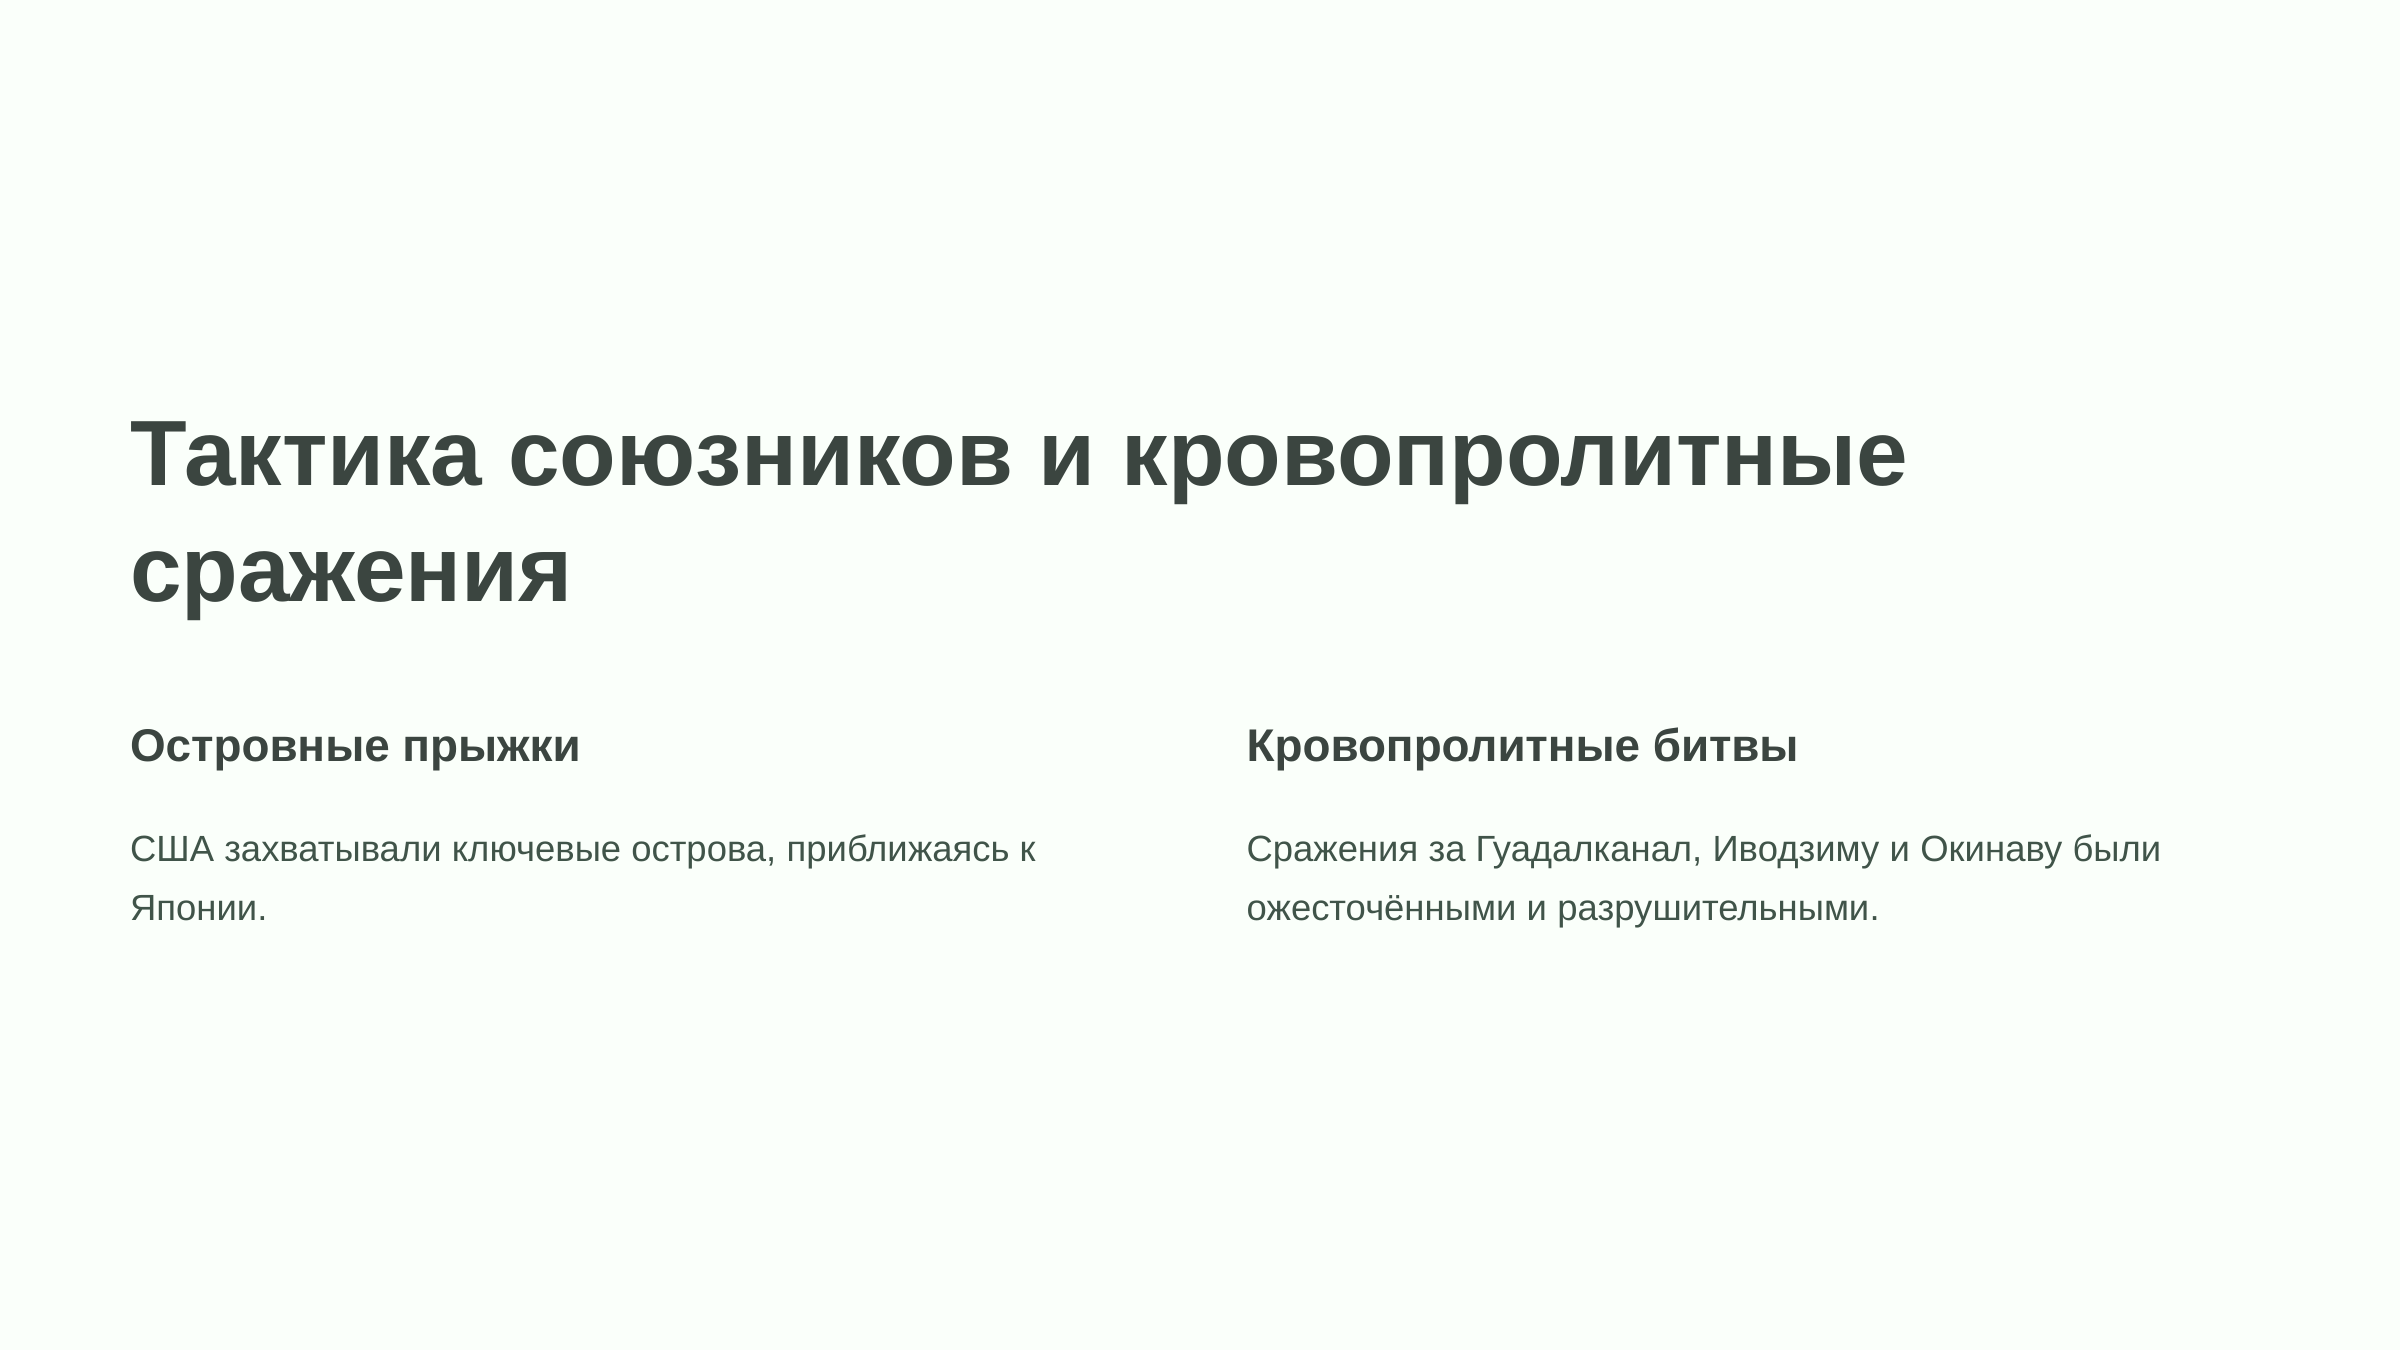

Тактика союзников и кровопролитные сражения
Островные прыжки
Кровопролитные битвы
США захватывали ключевые острова, приближаясь к Японии.
Сражения за Гуадалканал, Иводзиму и Окинаву были ожесточёнными и разрушительными.